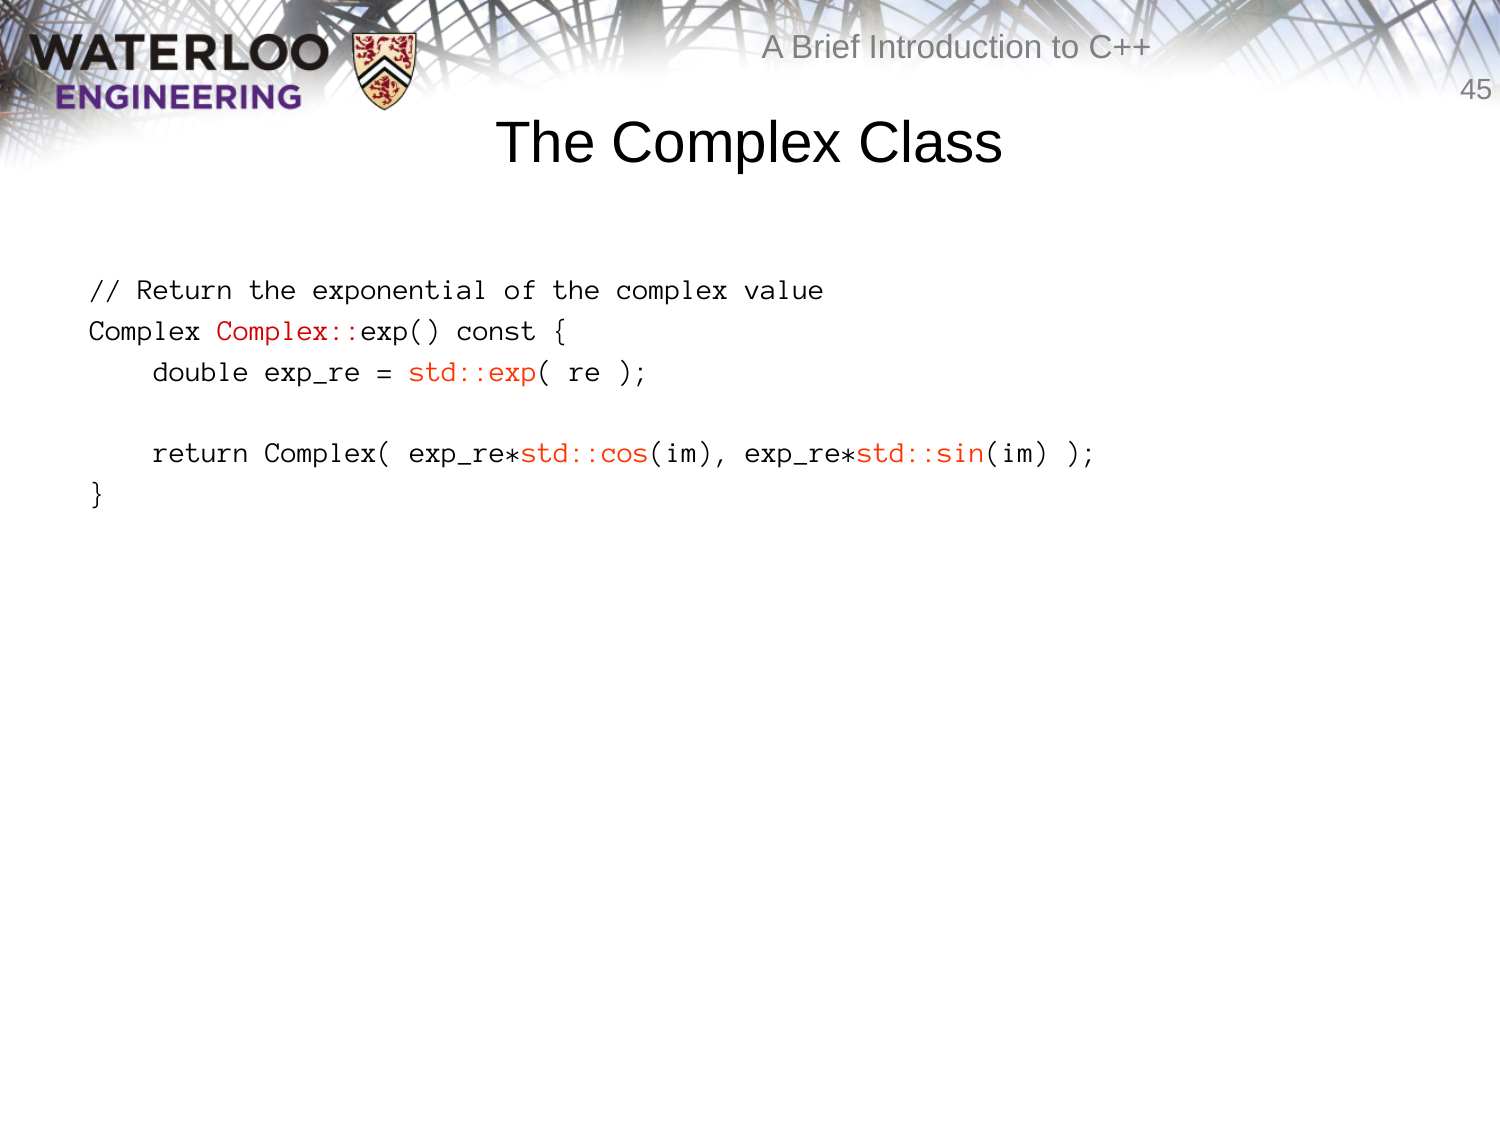

# The Complex Class
// Return the exponential of the complex value
Complex Complex::exp() const {
    double exp_re = std::exp( re );

    return Complex( exp_re*std::cos(im), exp_re*std::sin(im) );
}